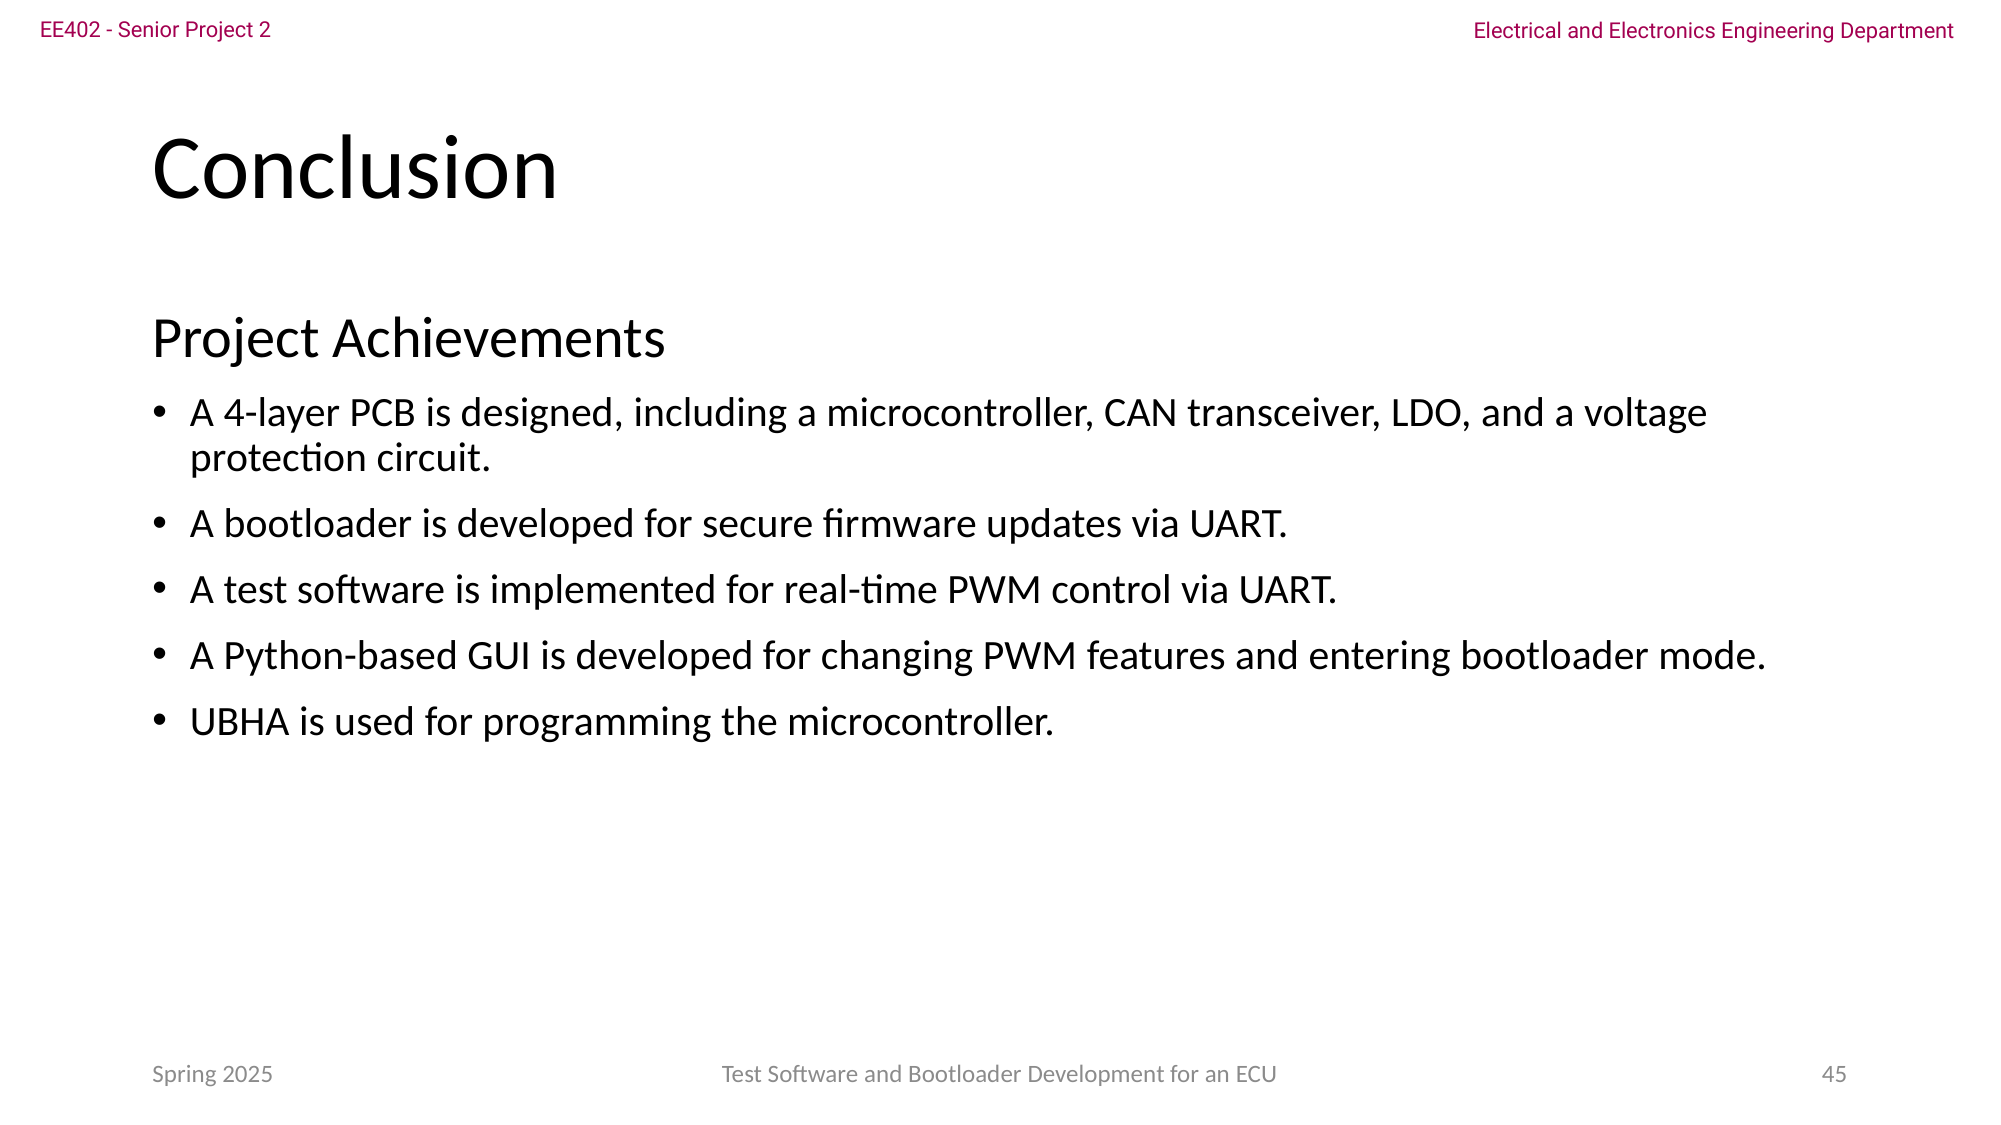

# Conclusion
Project Achievements
A 4-layer PCB is designed, including a microcontroller, CAN transceiver, LDO, and a voltage protection circuit.
A bootloader is developed for secure firmware updates via UART.
A test software is implemented for real-time PWM control via UART.
A Python-based GUI is developed for changing PWM features and entering bootloader mode.
UBHA is used for programming the microcontroller.

Spring 2025
Test Software and Bootloader Development for an ECU
45